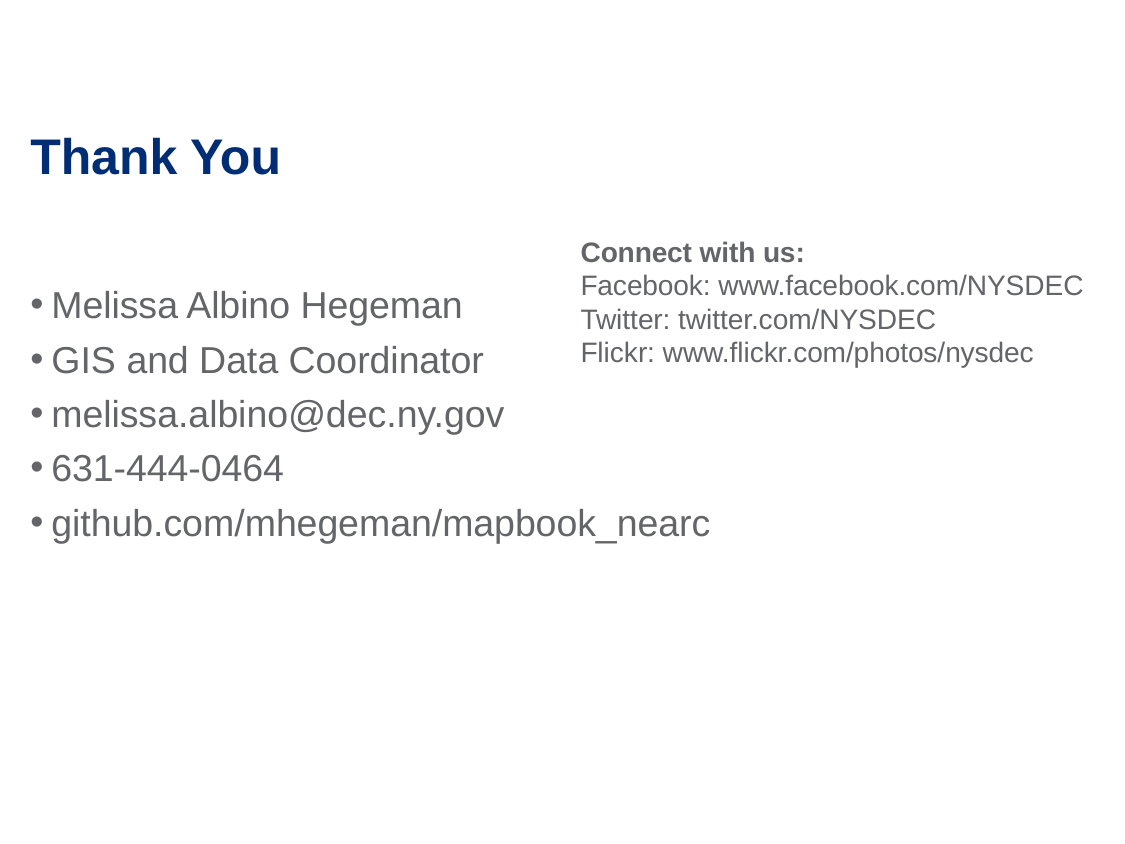

# Thank You
Connect with us:
Facebook: www.facebook.com/NYSDEC
Twitter: twitter.com/NYSDEC
Flickr: www.flickr.com/photos/nysdec
Melissa Albino Hegeman
GIS and Data Coordinator
melissa.albino@dec.ny.gov
631-444-0464
github.com/mhegeman/mapbook_nearc